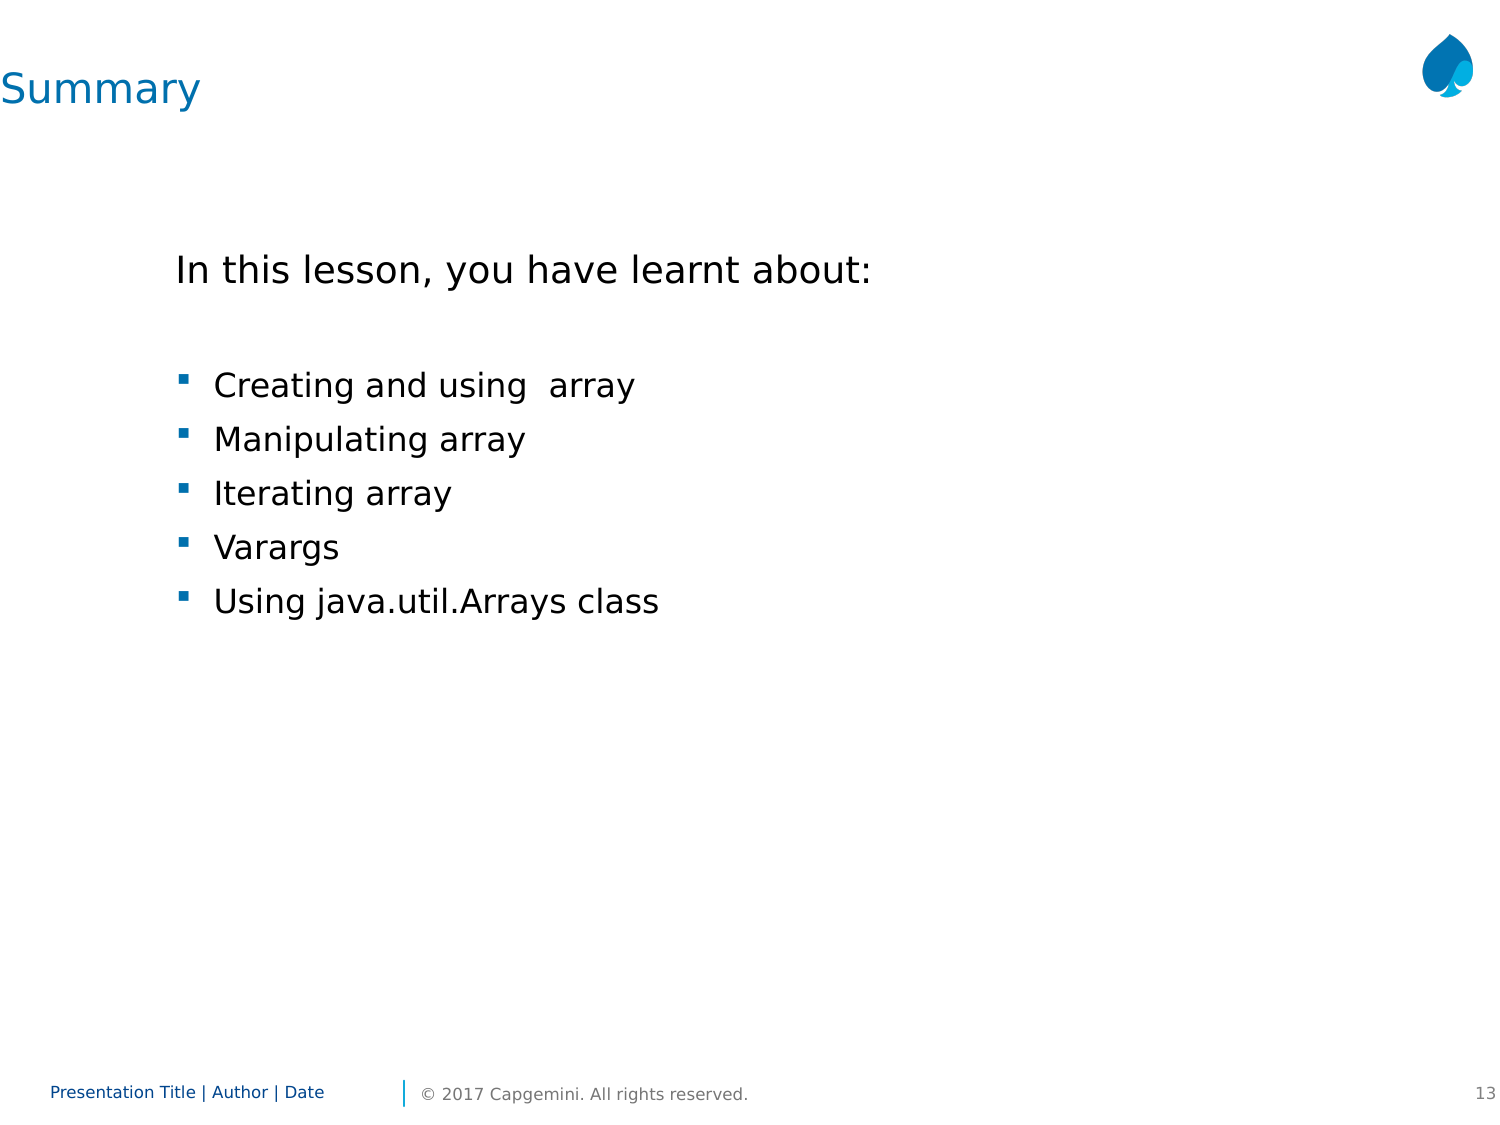

Summary
In this lesson, you have learnt about:

Creating and using  array
Manipulating array
Iterating array
Varargs
Using java.util.Arrays class